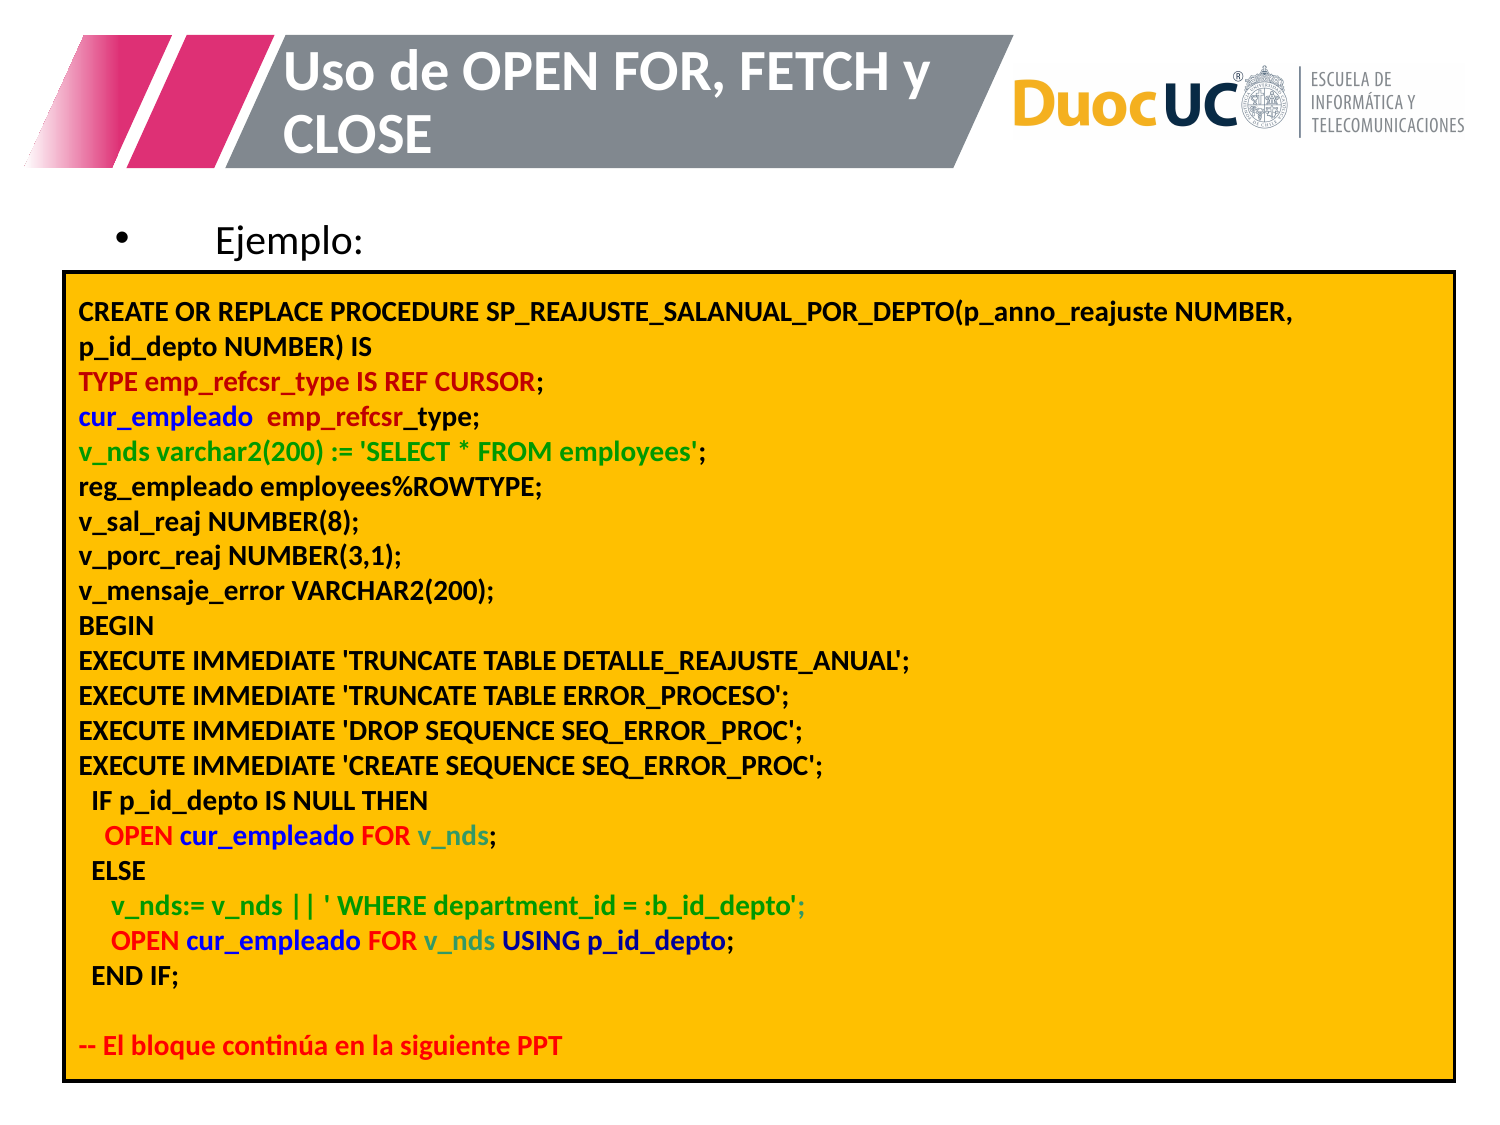

# Uso de OPEN FOR, FETCH y CLOSE
Ejemplo:

CREATE OR REPLACE PROCEDURE SP_REAJUSTE_SALANUAL_POR_DEPTO(p_anno_reajuste NUMBER, p_id_depto NUMBER) IS
TYPE emp_refcsr_type IS REF CURSOR;
cur_empleado  emp_refcsr_type;
v_nds varchar2(200) := 'SELECT * FROM employees';
reg_empleado employees%ROWTYPE;
v_sal_reaj NUMBER(8);
v_porc_reaj NUMBER(3,1);
v_mensaje_error VARCHAR2(200);
BEGIN
EXECUTE IMMEDIATE 'TRUNCATE TABLE DETALLE_REAJUSTE_ANUAL';
EXECUTE IMMEDIATE 'TRUNCATE TABLE ERROR_PROCESO';
EXECUTE IMMEDIATE 'DROP SEQUENCE SEQ_ERROR_PROC';
EXECUTE IMMEDIATE 'CREATE SEQUENCE SEQ_ERROR_PROC';
  IF p_id_depto IS NULL THEN
    OPEN cur_empleado FOR v_nds;
  ELSE
     v_nds:= v_nds || ' WHERE department_id = :b_id_depto';
     OPEN cur_empleado FOR v_nds USING p_id_depto;
  END IF;

-- El bloque continúa en la siguiente PPT